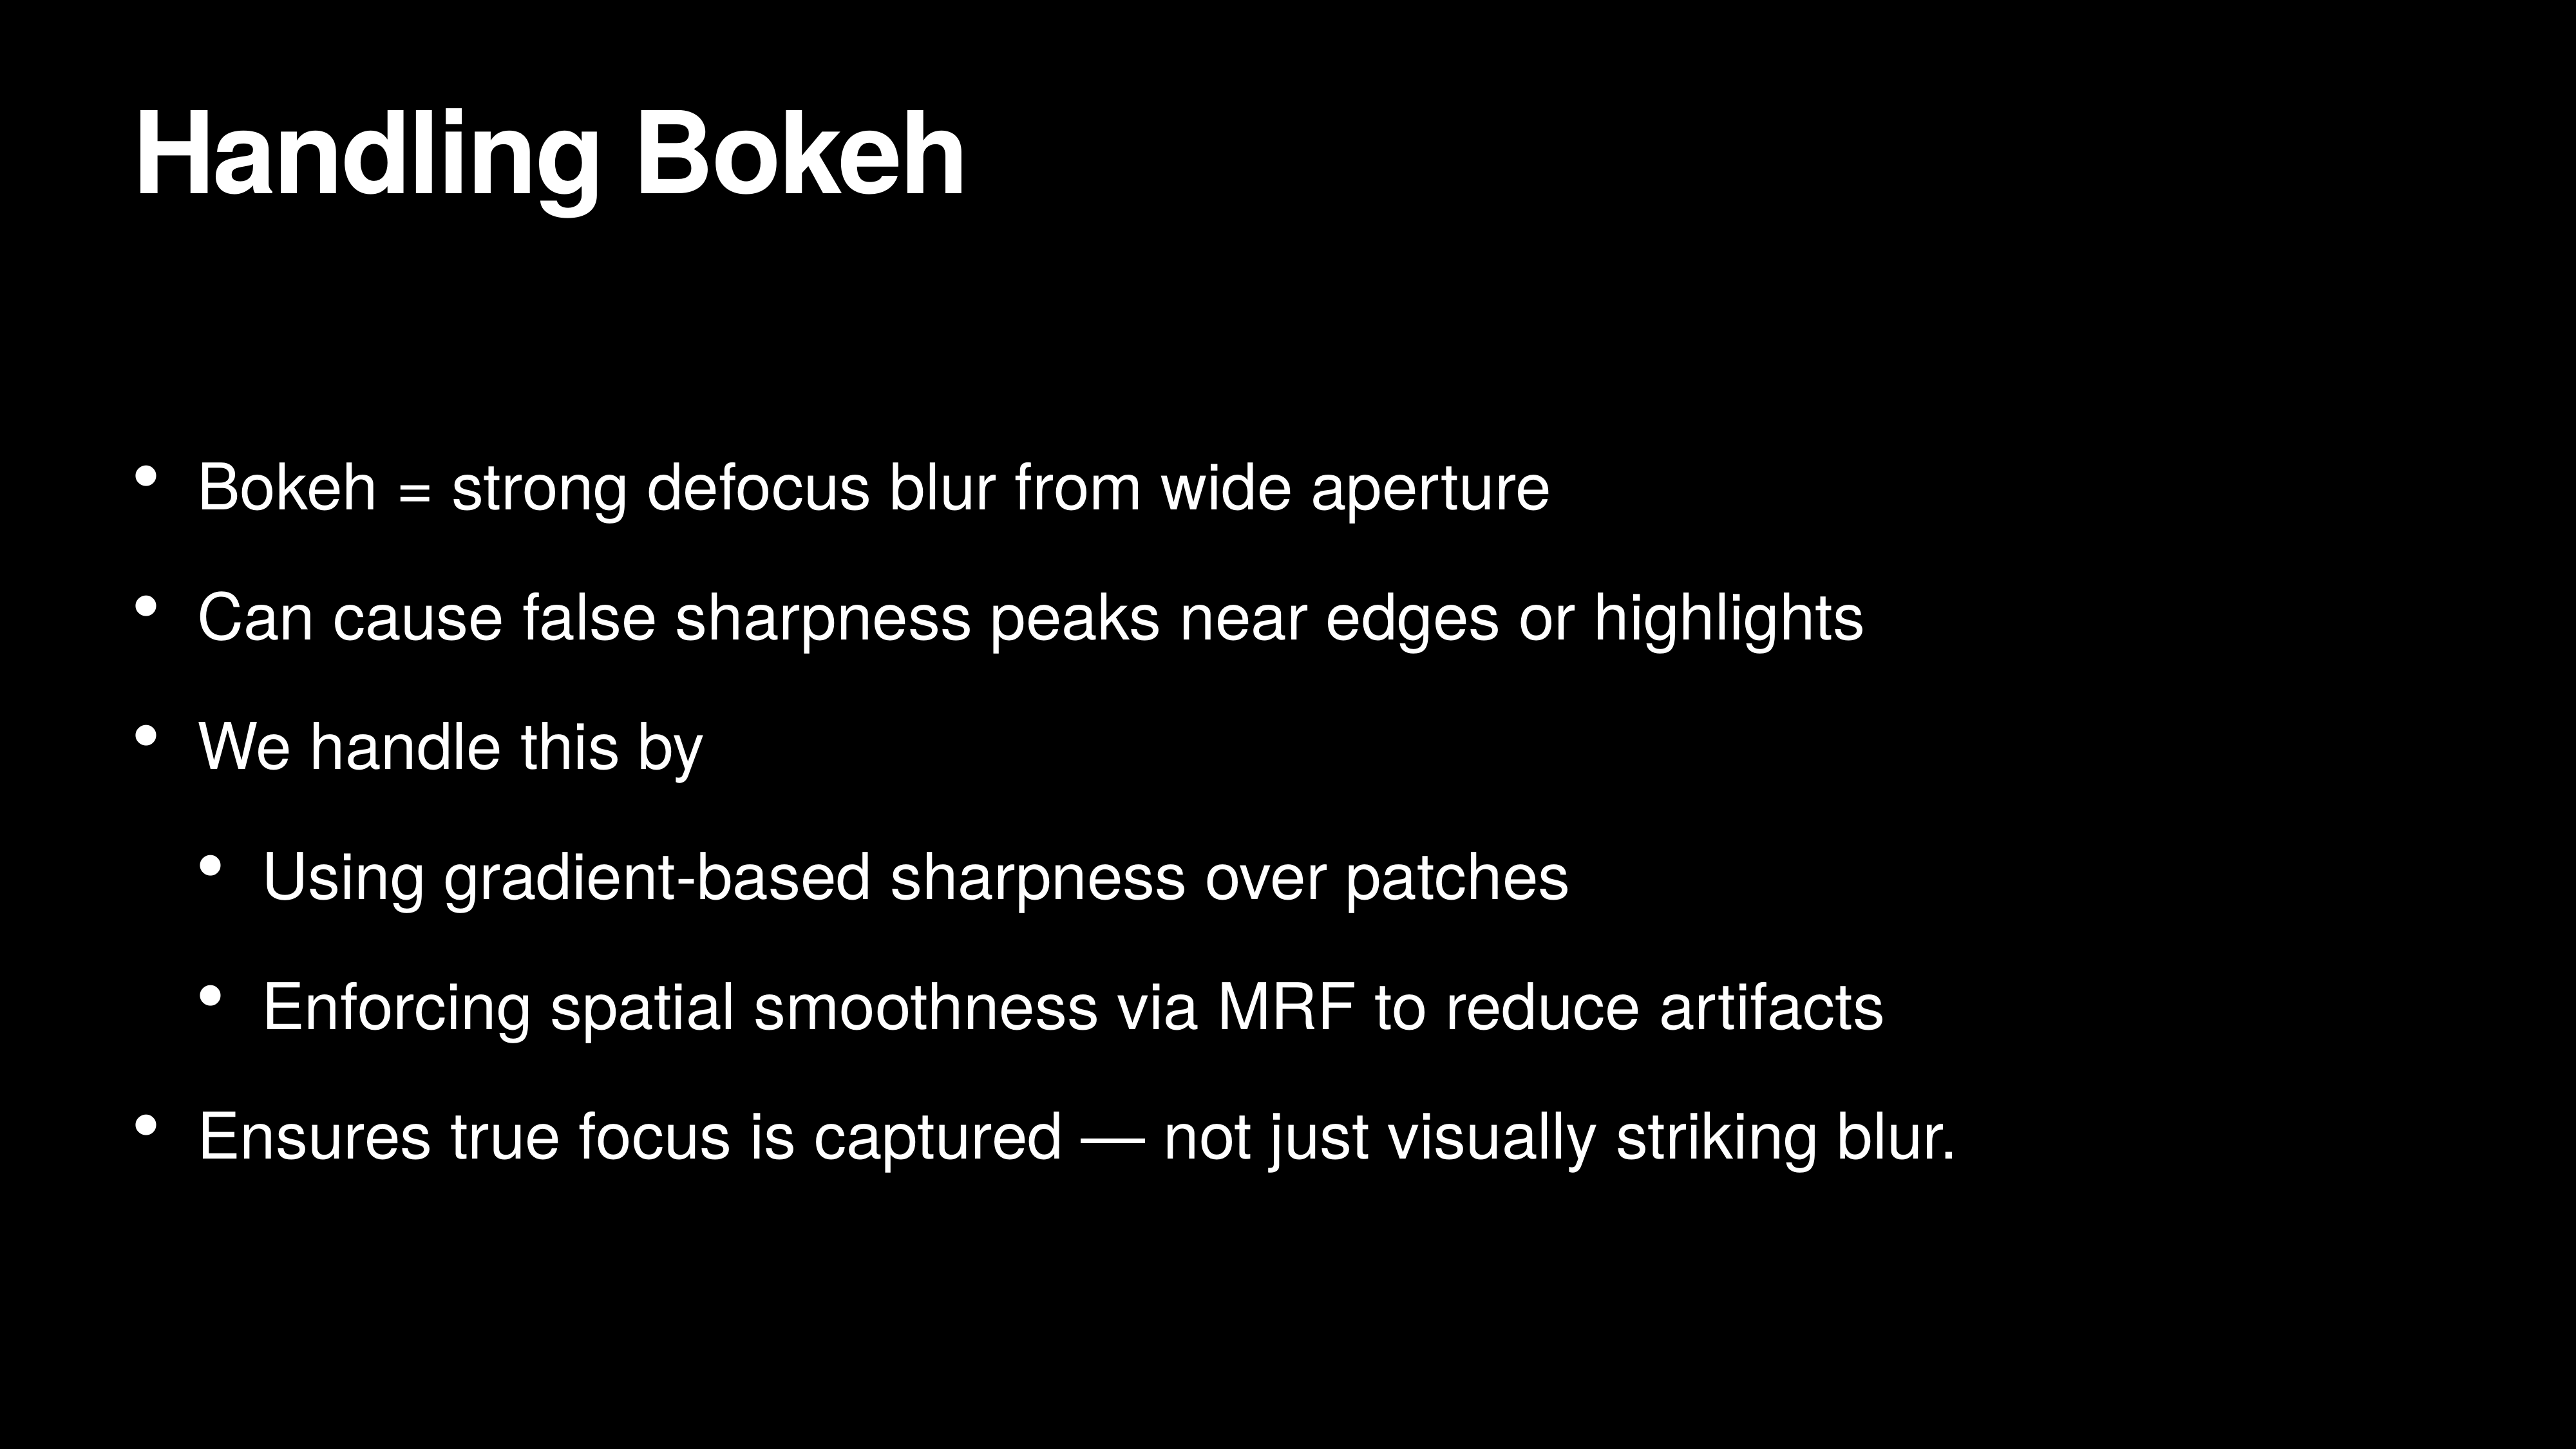

# Handling Bokeh
Bokeh = strong defocus blur from wide aperture
Can cause false sharpness peaks near edges or highlights
We handle this by
Using gradient-based sharpness over patches
Enforcing spatial smoothness via MRF to reduce artifacts
Ensures true focus is captured — not just visually striking blur.